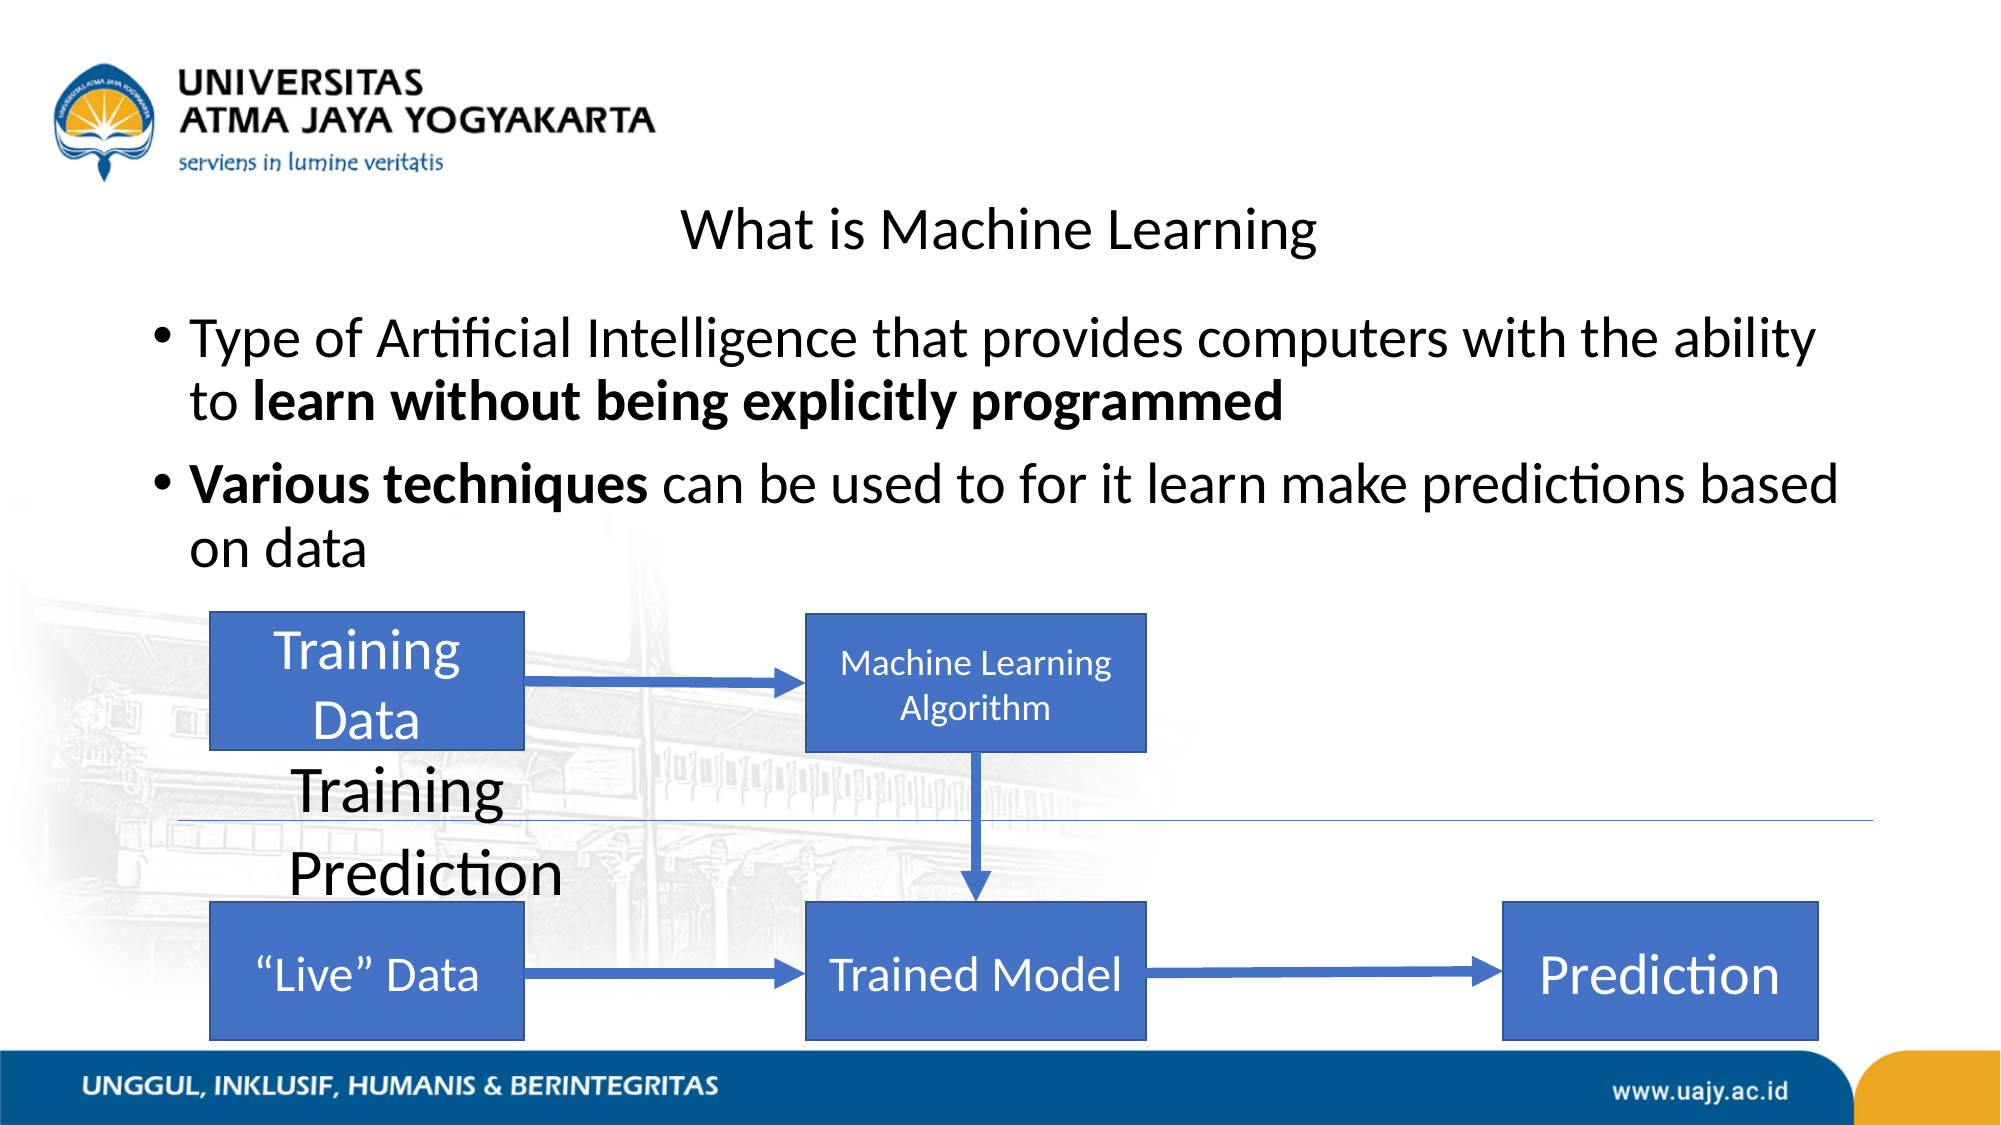

# What is Machine Learning
Type of Artificial Intelligence that provides computers with the ability to learn without being explicitly programmed
Various techniques can be used to for it learn make predictions based on data
Training Data
Machine Learning Algorithm
Training
Prediction
“Live” Data
Trained Model
Prediction